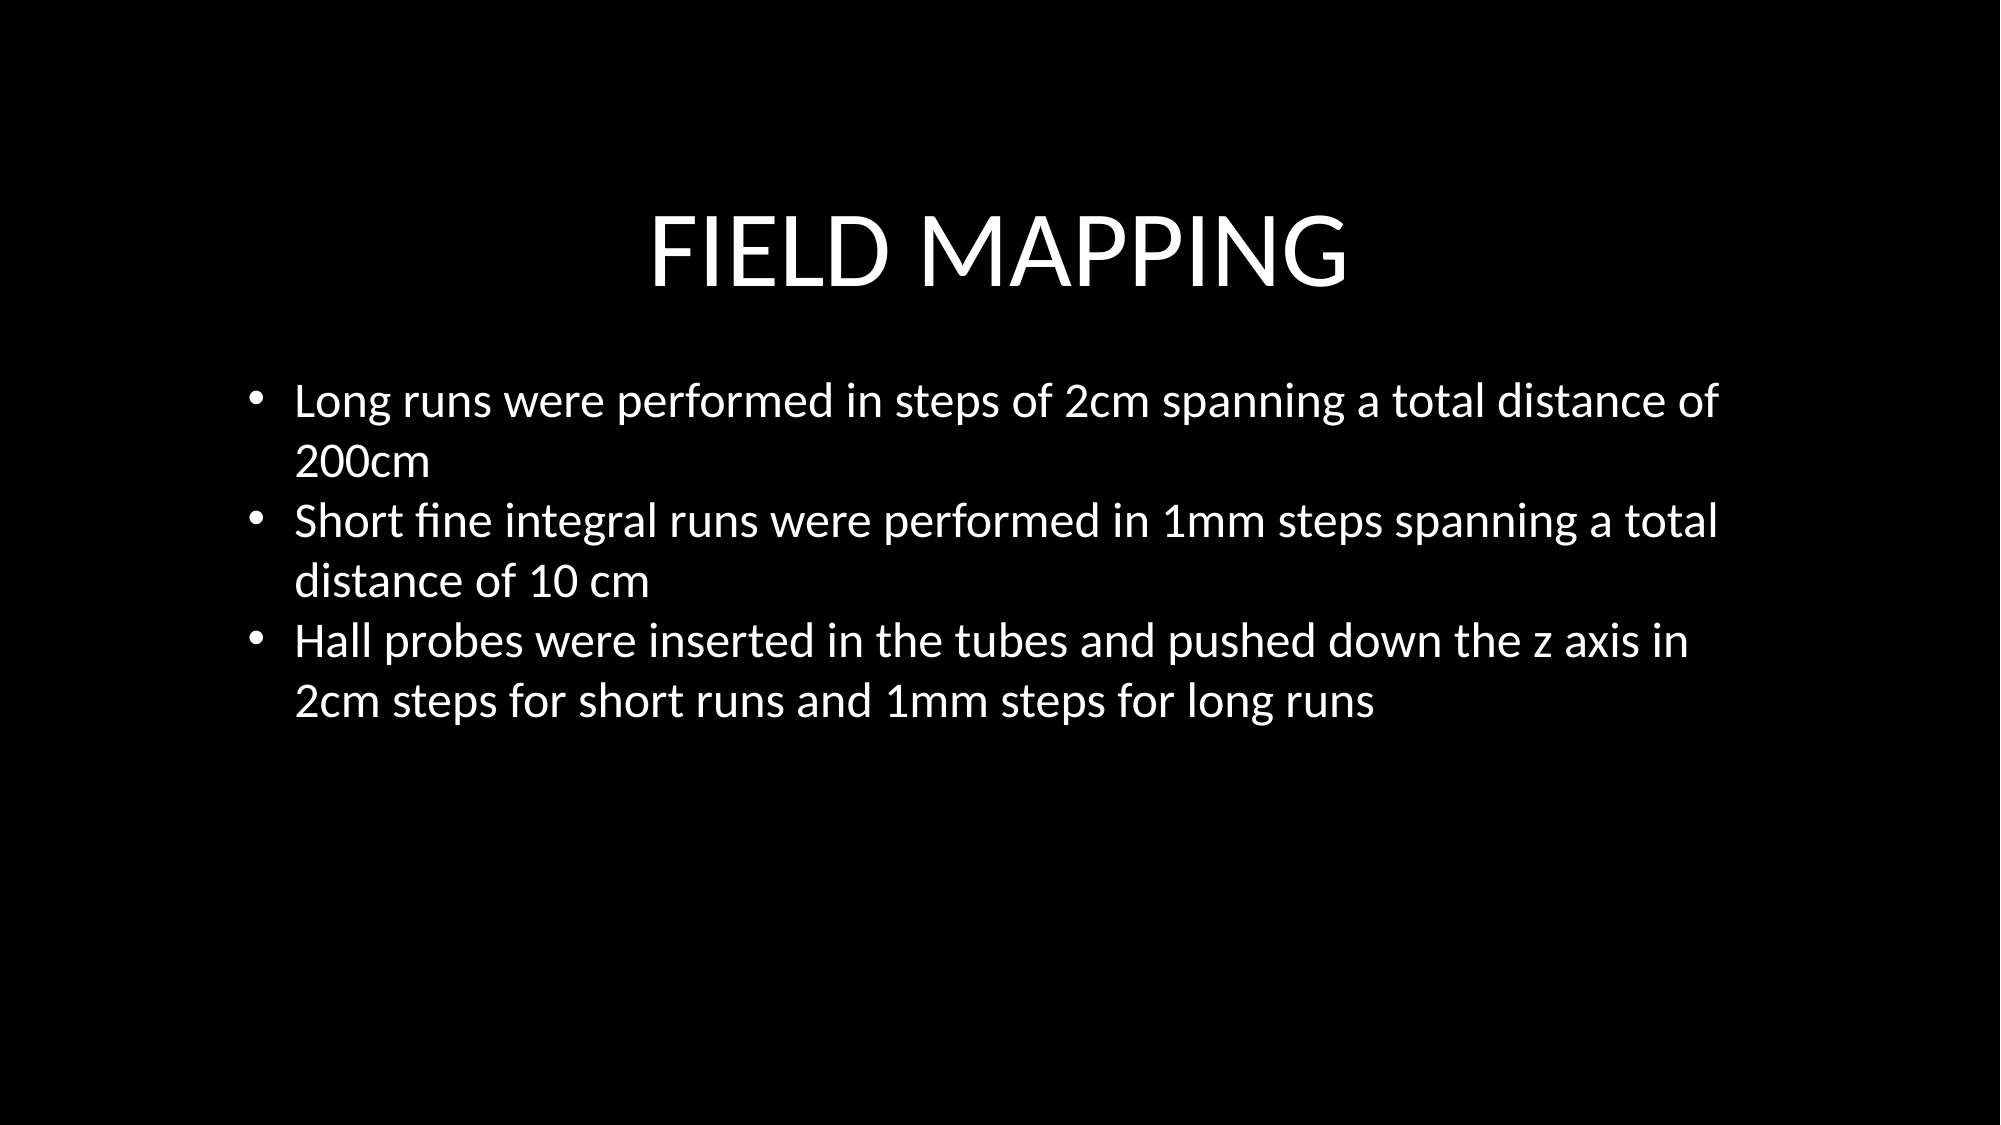

# FIELD MAPPING
Long runs were performed in steps of 2cm spanning a total distance of 200cm
Short fine integral runs were performed in 1mm steps spanning a total distance of 10 cm
Hall probes were inserted in the tubes and pushed down the z axis in 2cm steps for short runs and 1mm steps for long runs